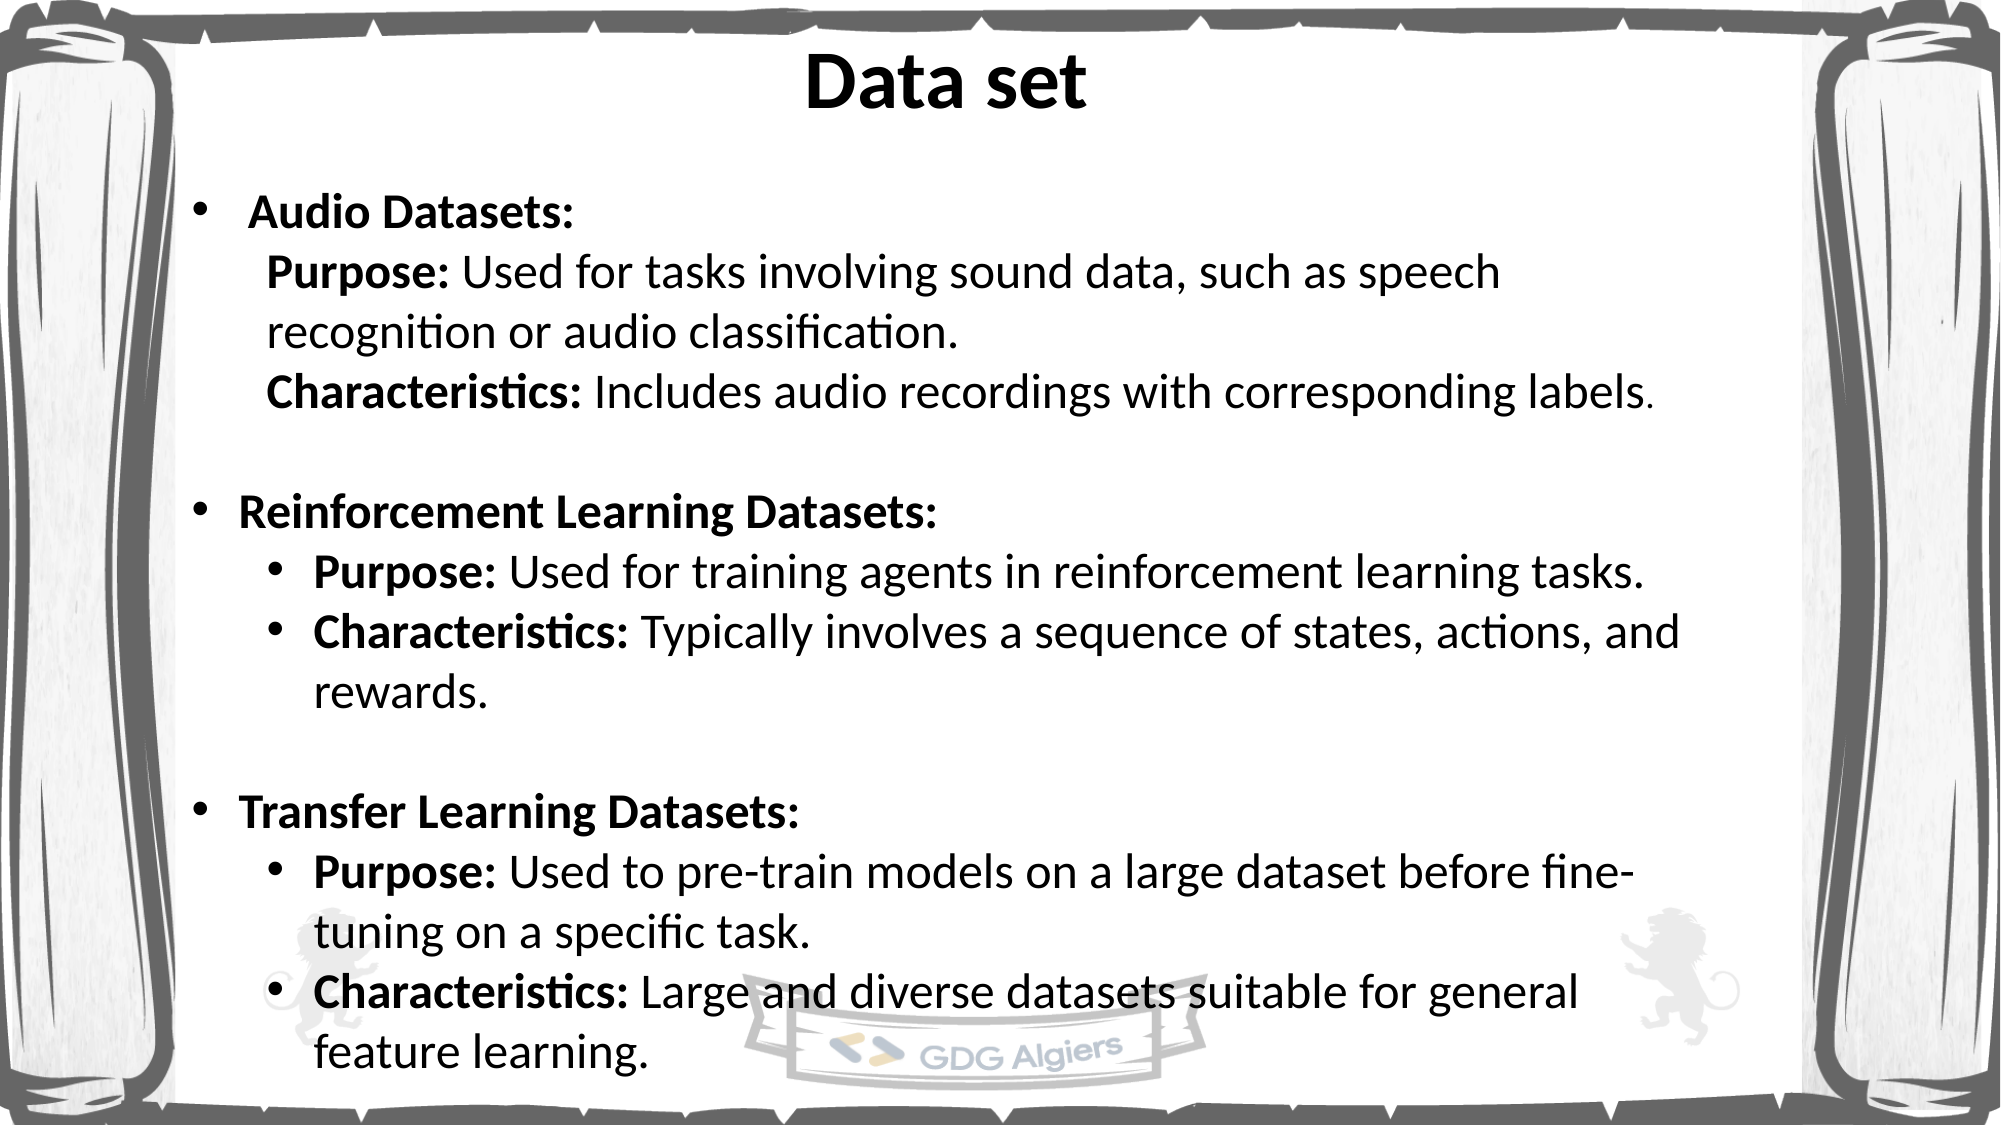

Data set

Audio Datasets:
Purpose: Used for tasks involving sound data, such as speech recognition or audio classification.
Characteristics: Includes audio recordings with corresponding labels.

Reinforcement Learning Datasets:
Purpose: Used for training agents in reinforcement learning tasks.
Characteristics: Typically involves a sequence of states, actions, and rewards.

Transfer Learning Datasets:
Purpose: Used to pre-train models on a large dataset before fine-tuning on a specific task.
Characteristics: Large and diverse datasets suitable for general feature learning.